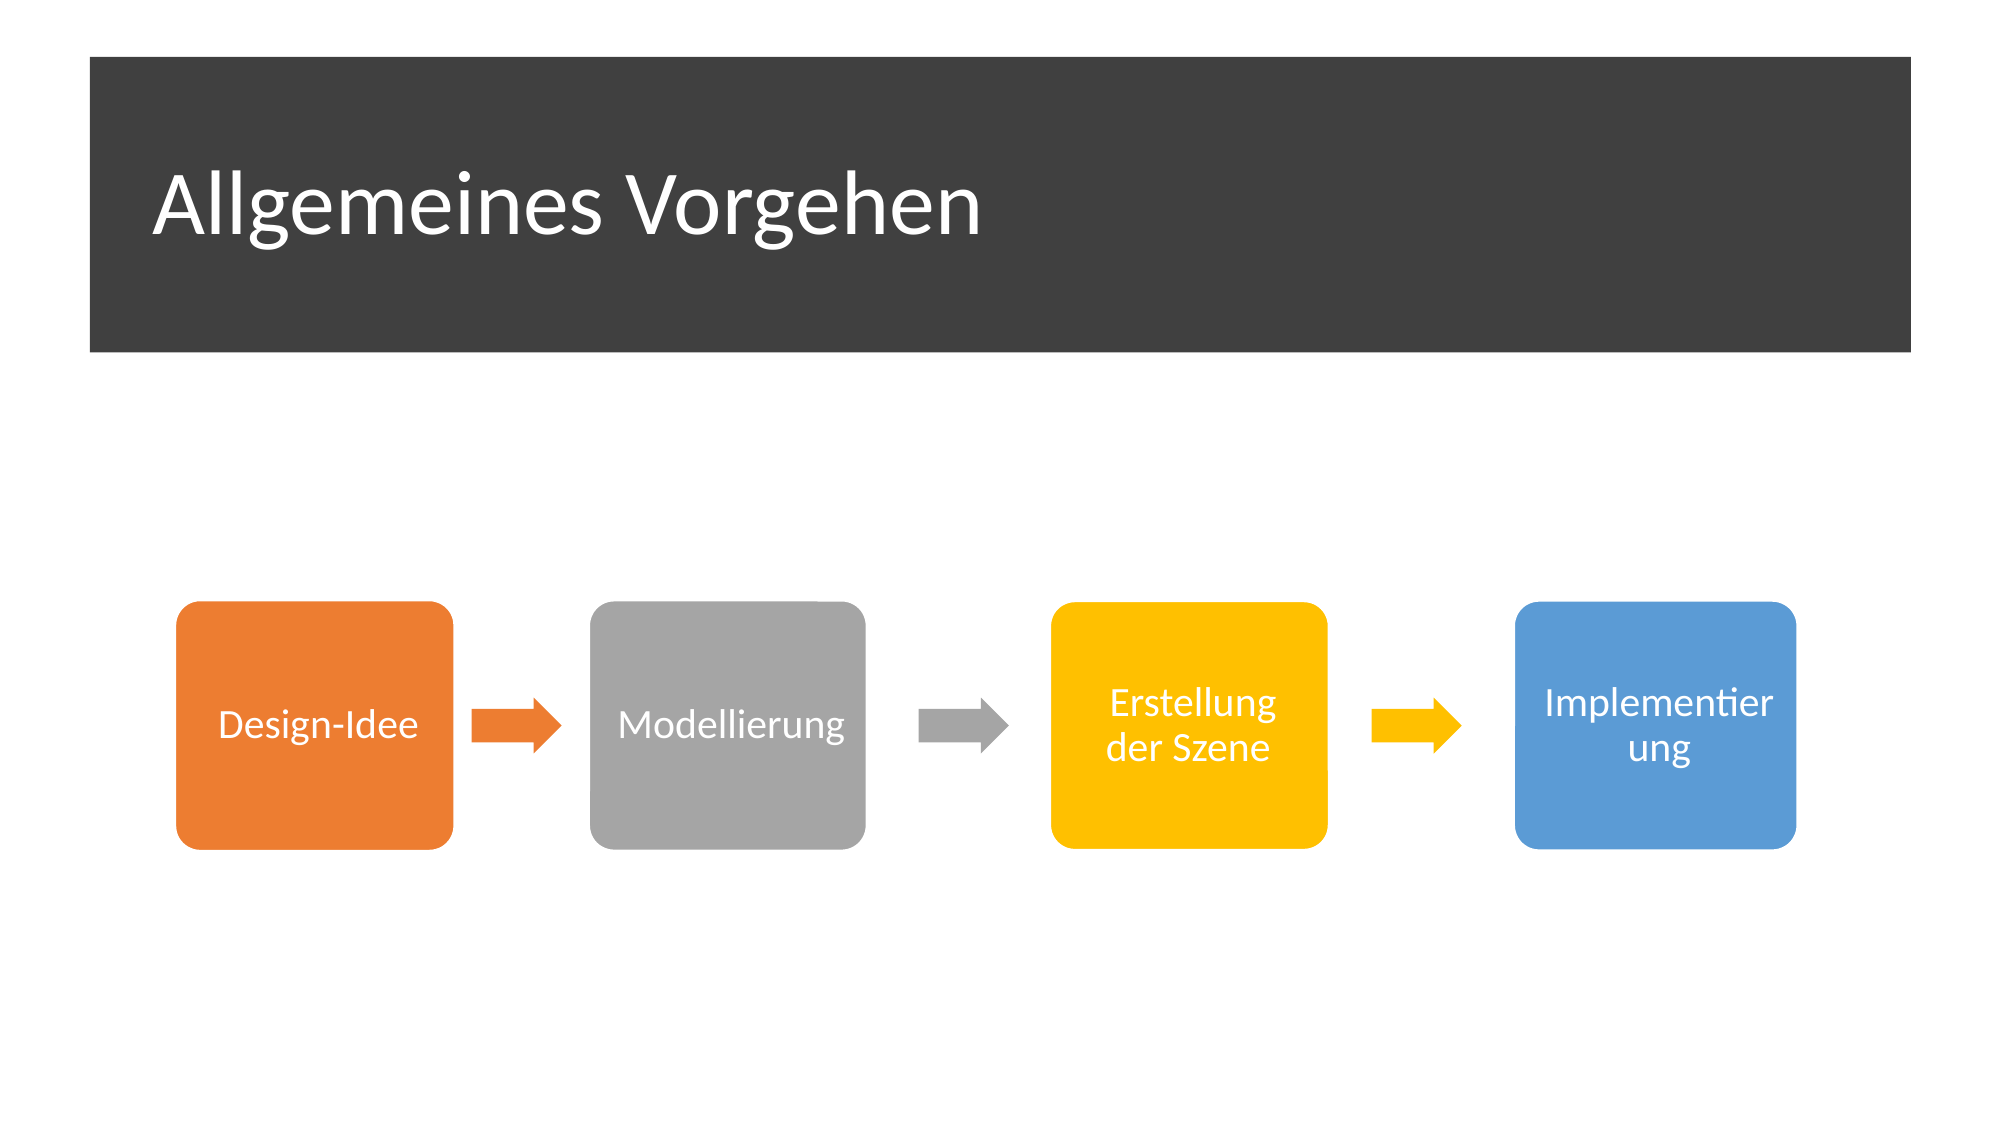

# Allgemeines Vorgehen
Design-Idee

Modellierung

Erstellung der Szene

Implementierung